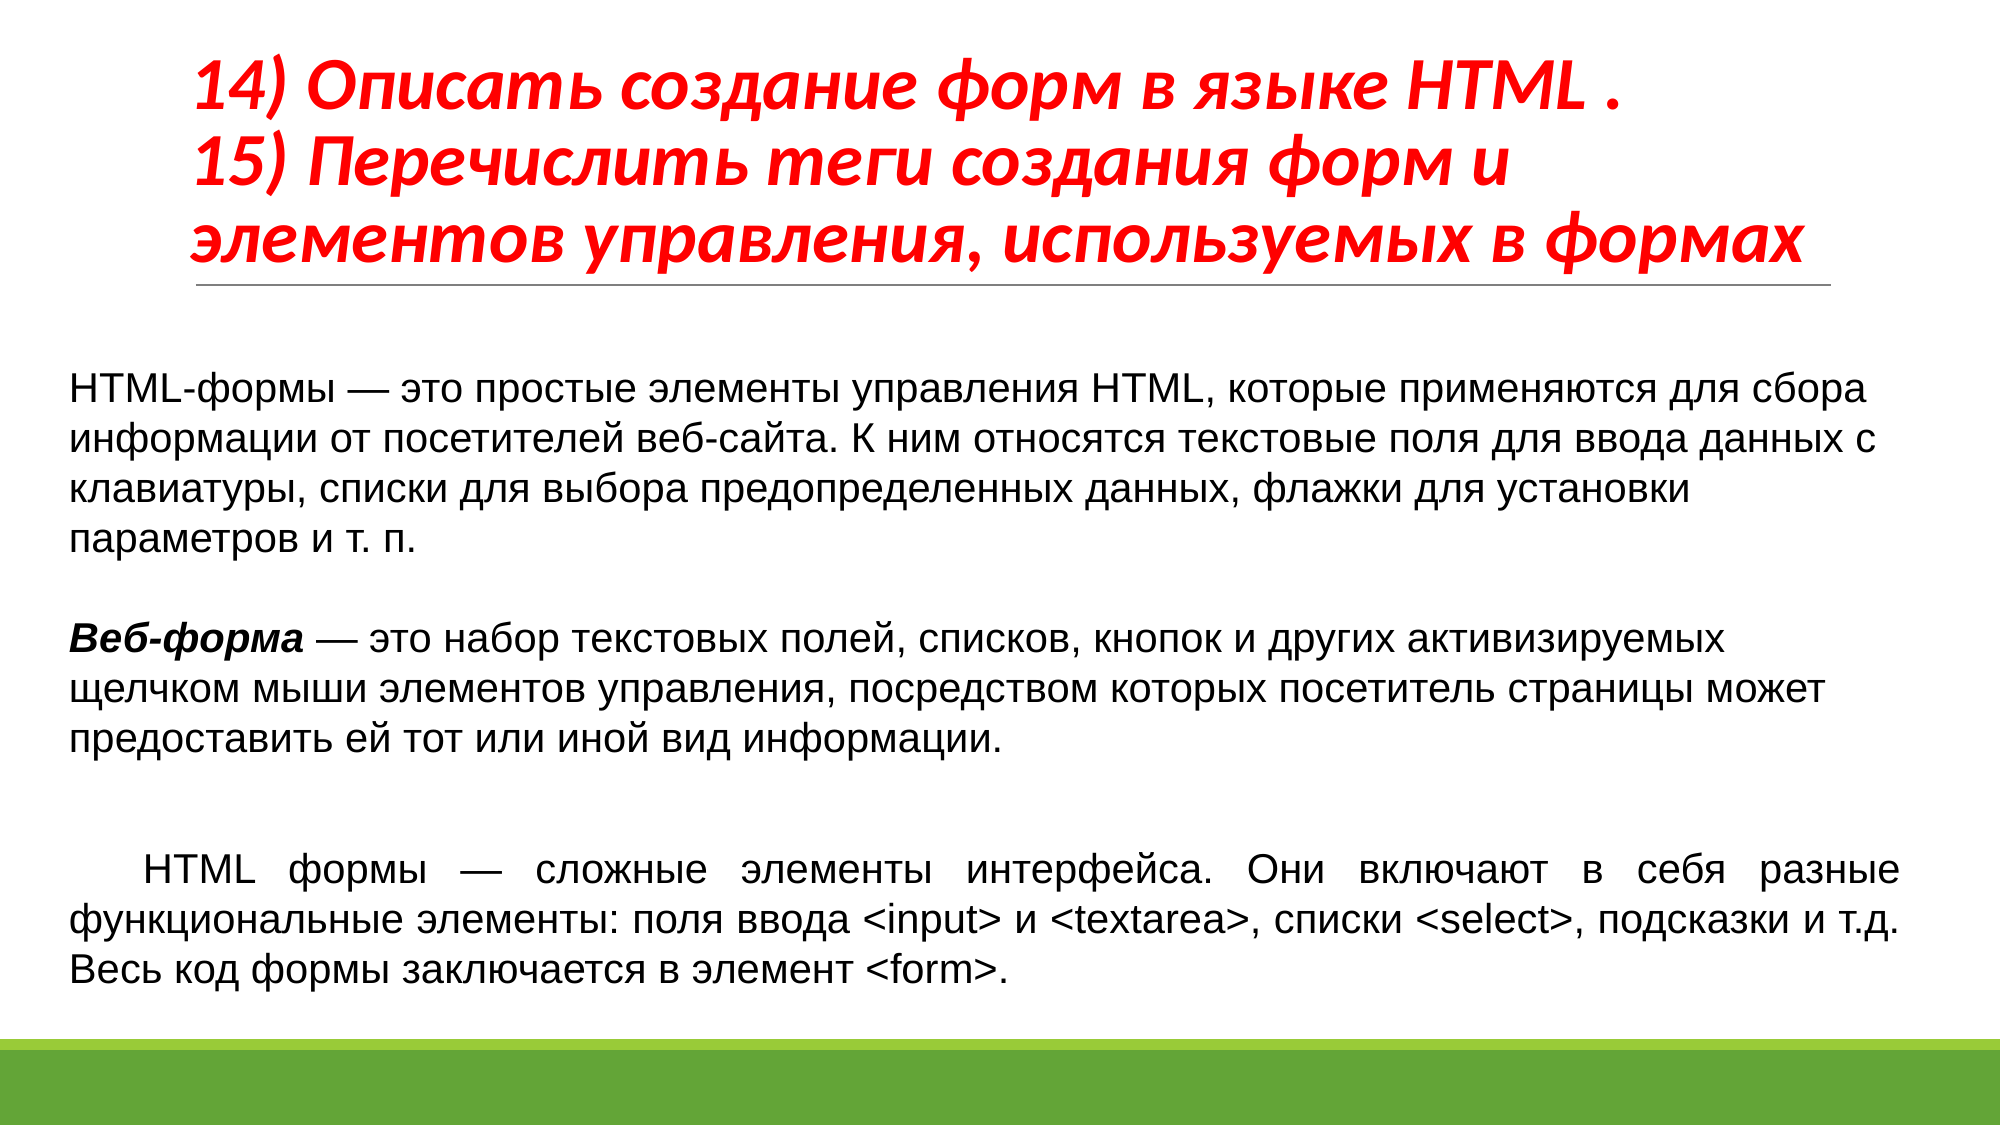

# 14) Описать создание форм в языке HTML . 15) Перечислить теги создания форм и элементов управления, используемых в формах
HTML-формы — это простые элементы управления HTML, которые применяются для сбора информации от посетителей веб-сайта. К ним относятся текстовые поля для ввода данных с клавиатуры, списки для выбора предопределенных данных, флажки для установки параметров и т. п.
Веб-форма — это набор текстовых полей, списков, кнопок и других активизируемых щелчком мыши элементов управления, посредством которых посетитель страницы может предоставить ей тот или иной вид информации.
HTML формы — сложные элементы интерфейса. Они включают в себя разные функциональные элементы: поля ввода <input> и <textarea>, списки <select>, подсказки и т.д. Весь код формы заключается в элемент <form>.